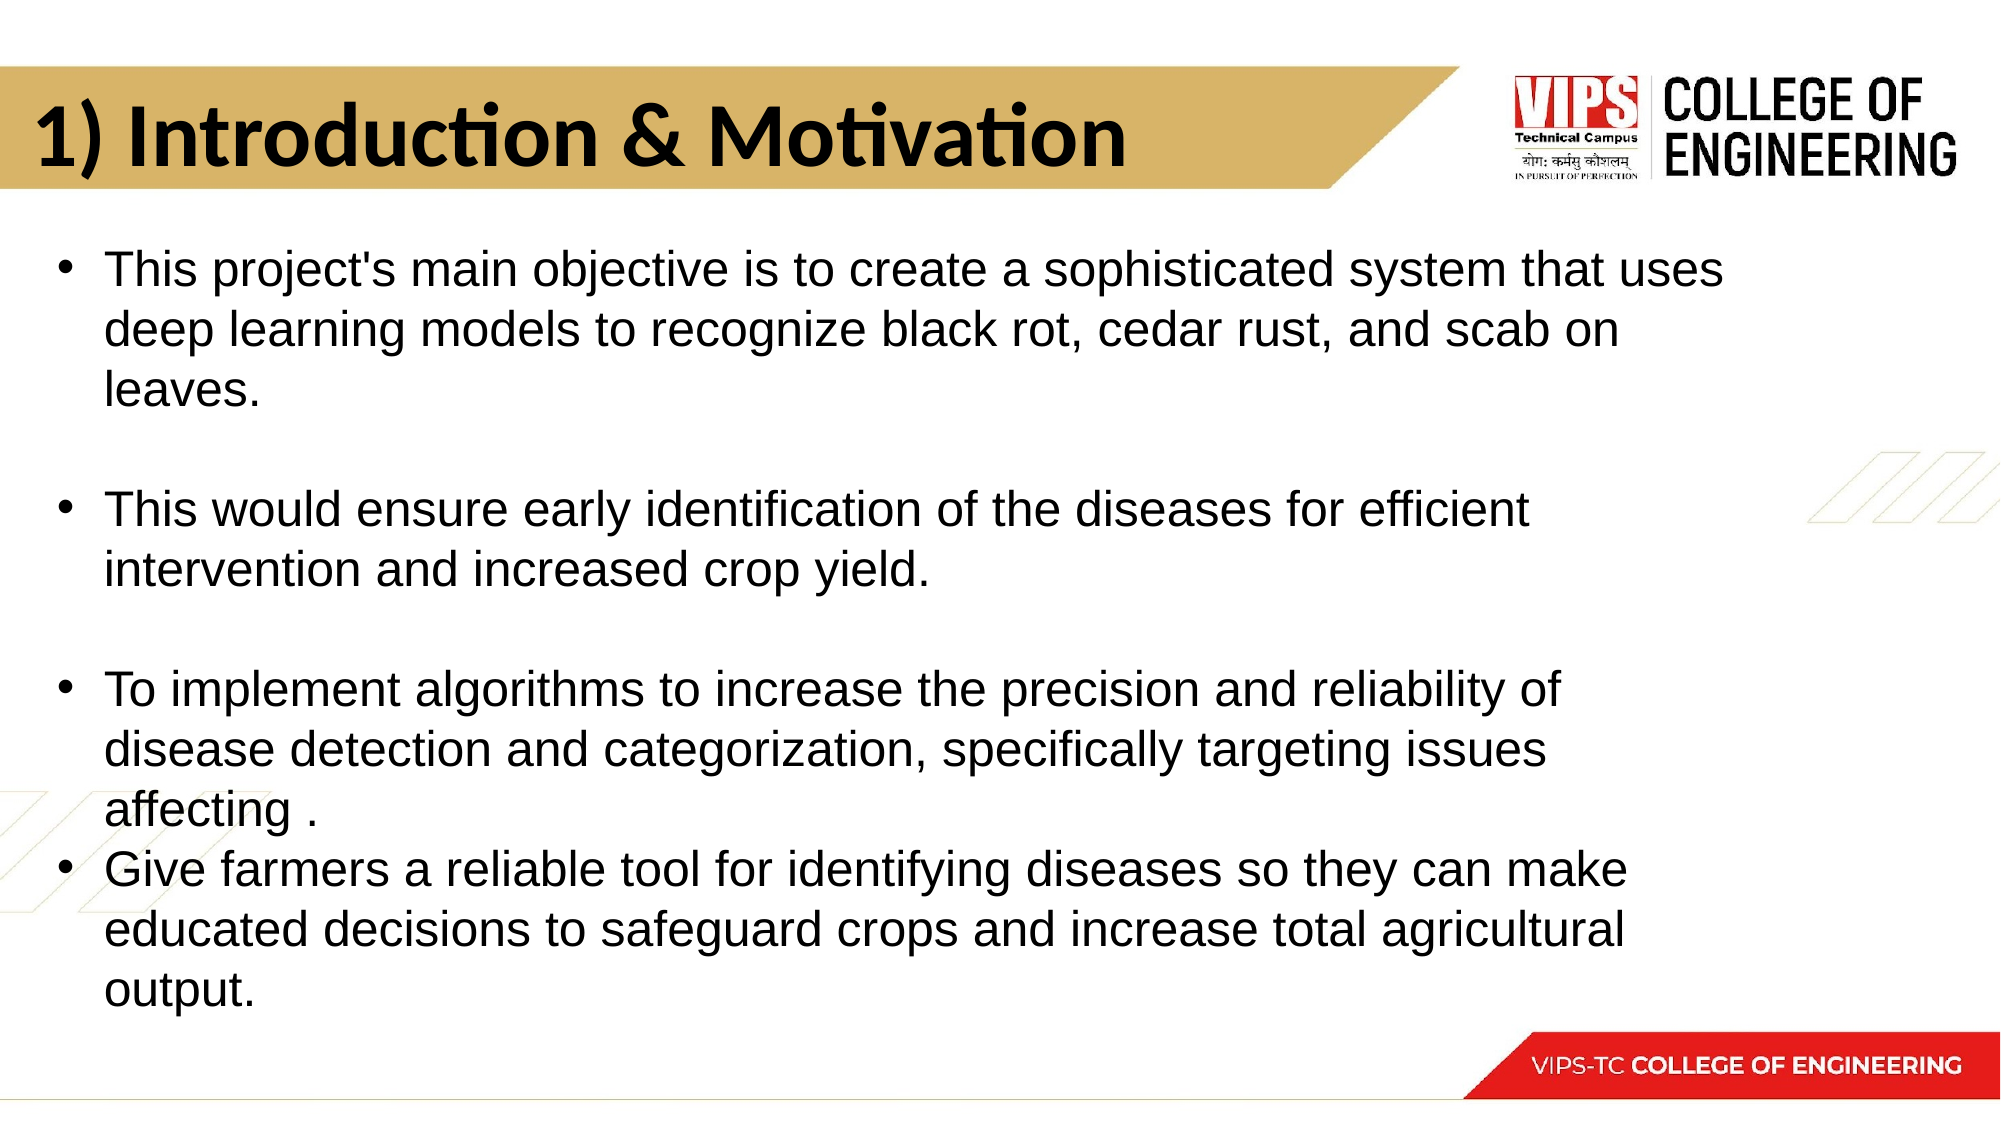

# 1) Introduction & Motivation
This project's main objective is to create a sophisticated system that uses deep learning models to recognize black rot, cedar rust, and scab on leaves.

This would ensure early identification of the diseases for efficient intervention and increased crop yield.

To implement algorithms to increase the precision and reliability of disease detection and categorization, specifically targeting issues affecting .
Give farmers a reliable tool for identifying diseases so they can make educated decisions to safeguard crops and increase total agricultural output.